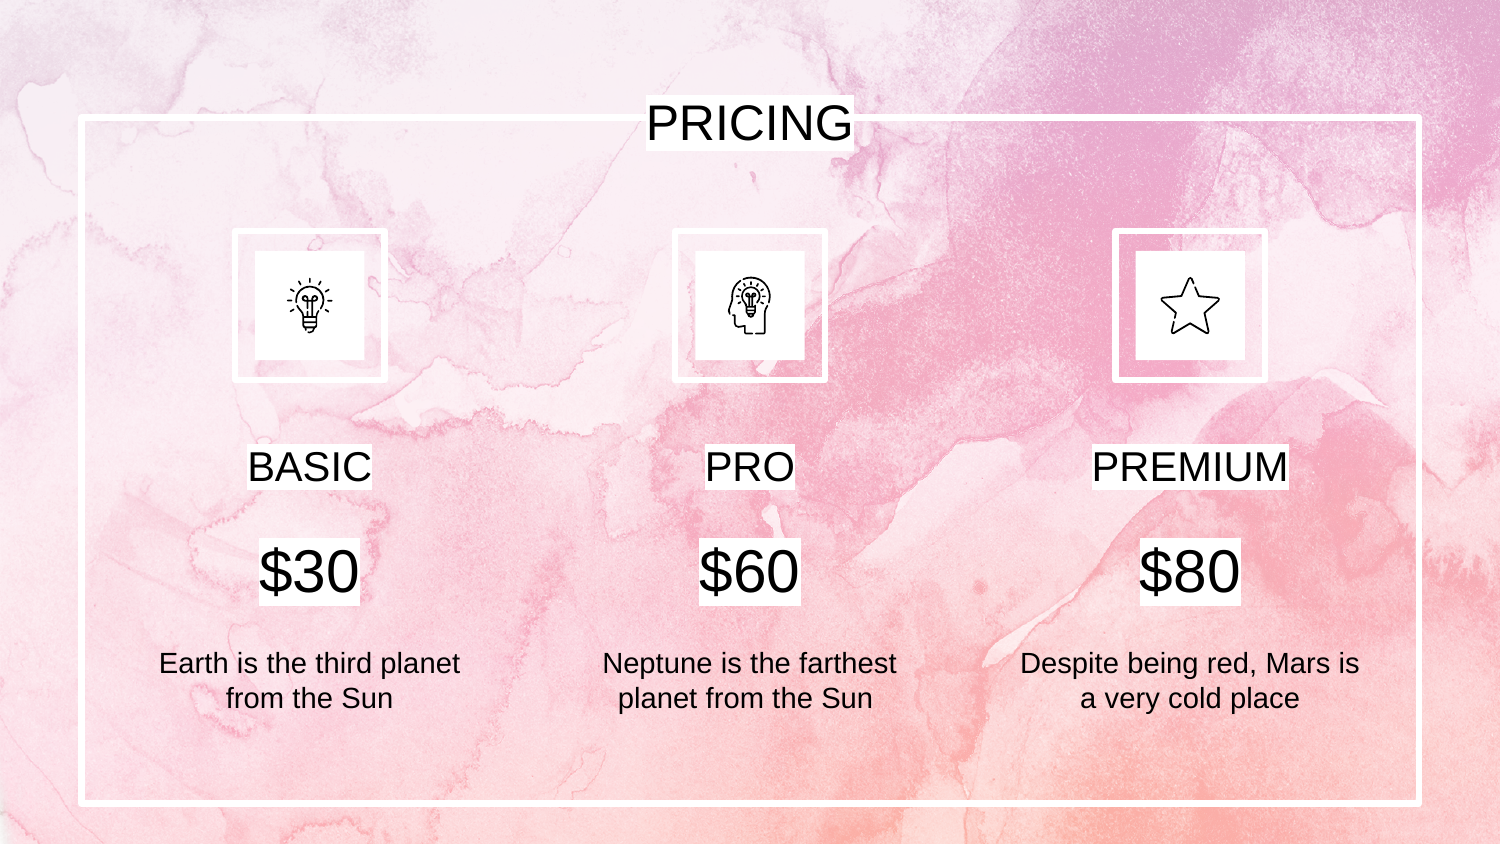

# PRICING

BASIC
PRO
PREMIUM
$30
$60
$80
Earth is the third planet from the Sun
Neptune is the farthest planet from the Sun
Despite being red, Mars is a very cold place